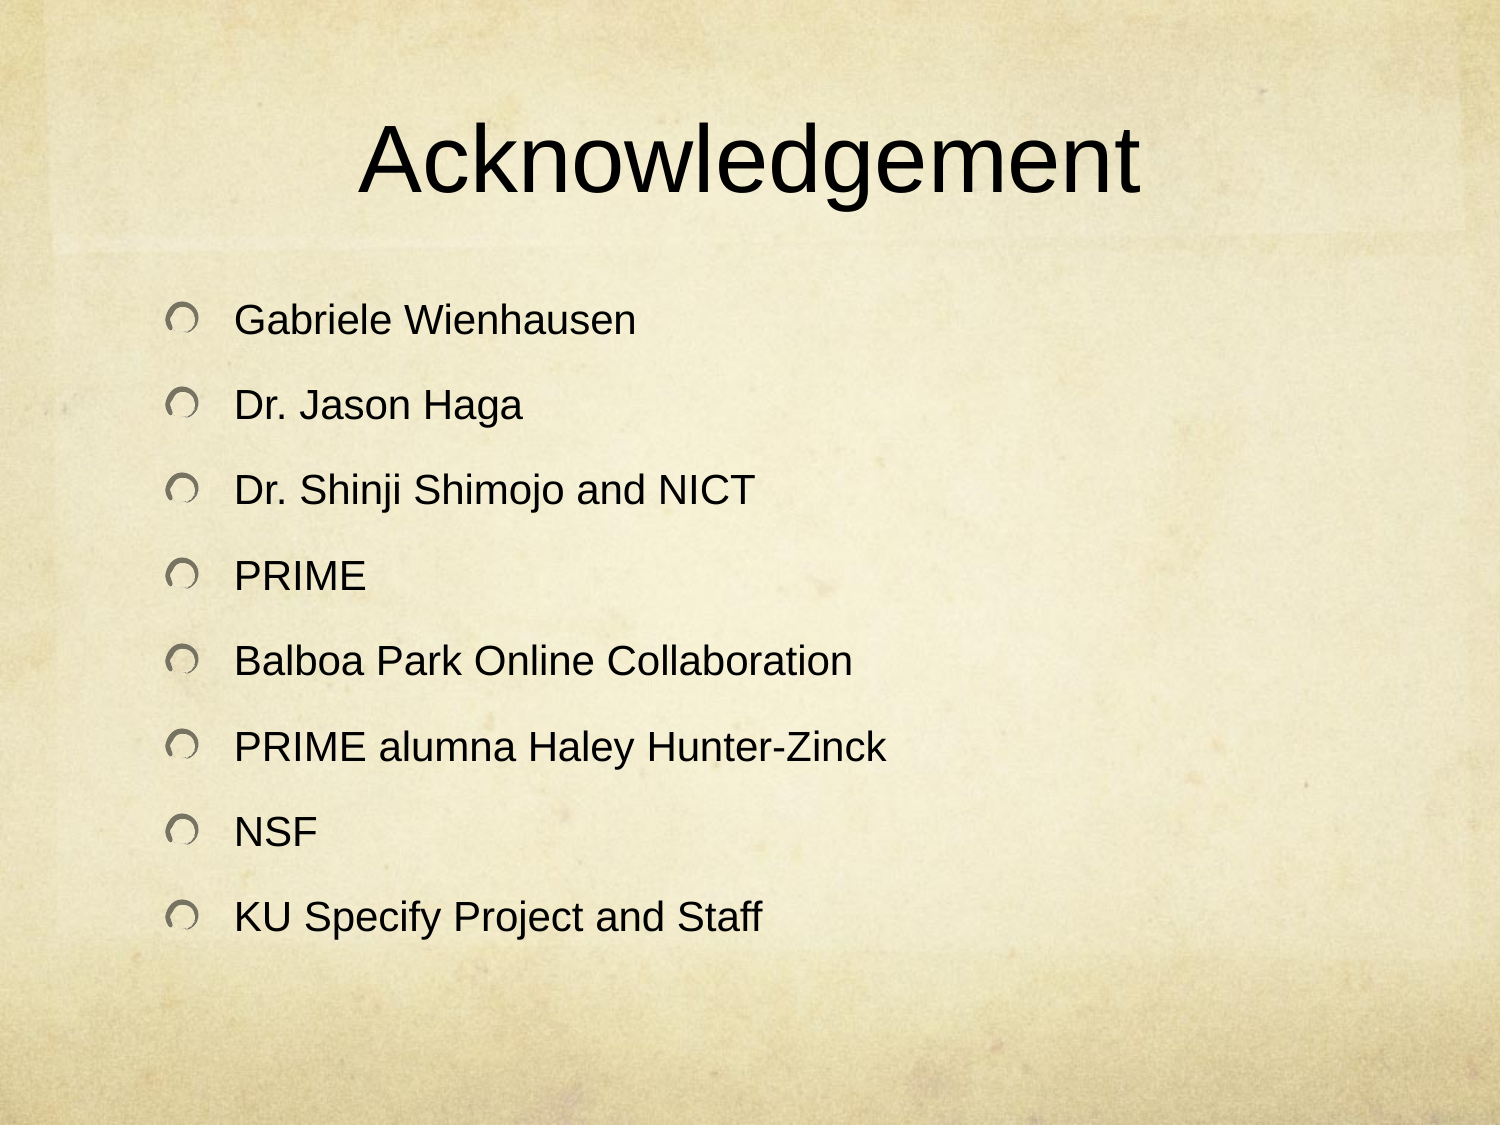

# Acknowledgement
Gabriele Wienhausen
Dr. Jason Haga
Dr. Shinji Shimojo and NICT
PRIME
Balboa Park Online Collaboration
PRIME alumna Haley Hunter-Zinck
NSF
KU Specify Project and Staff